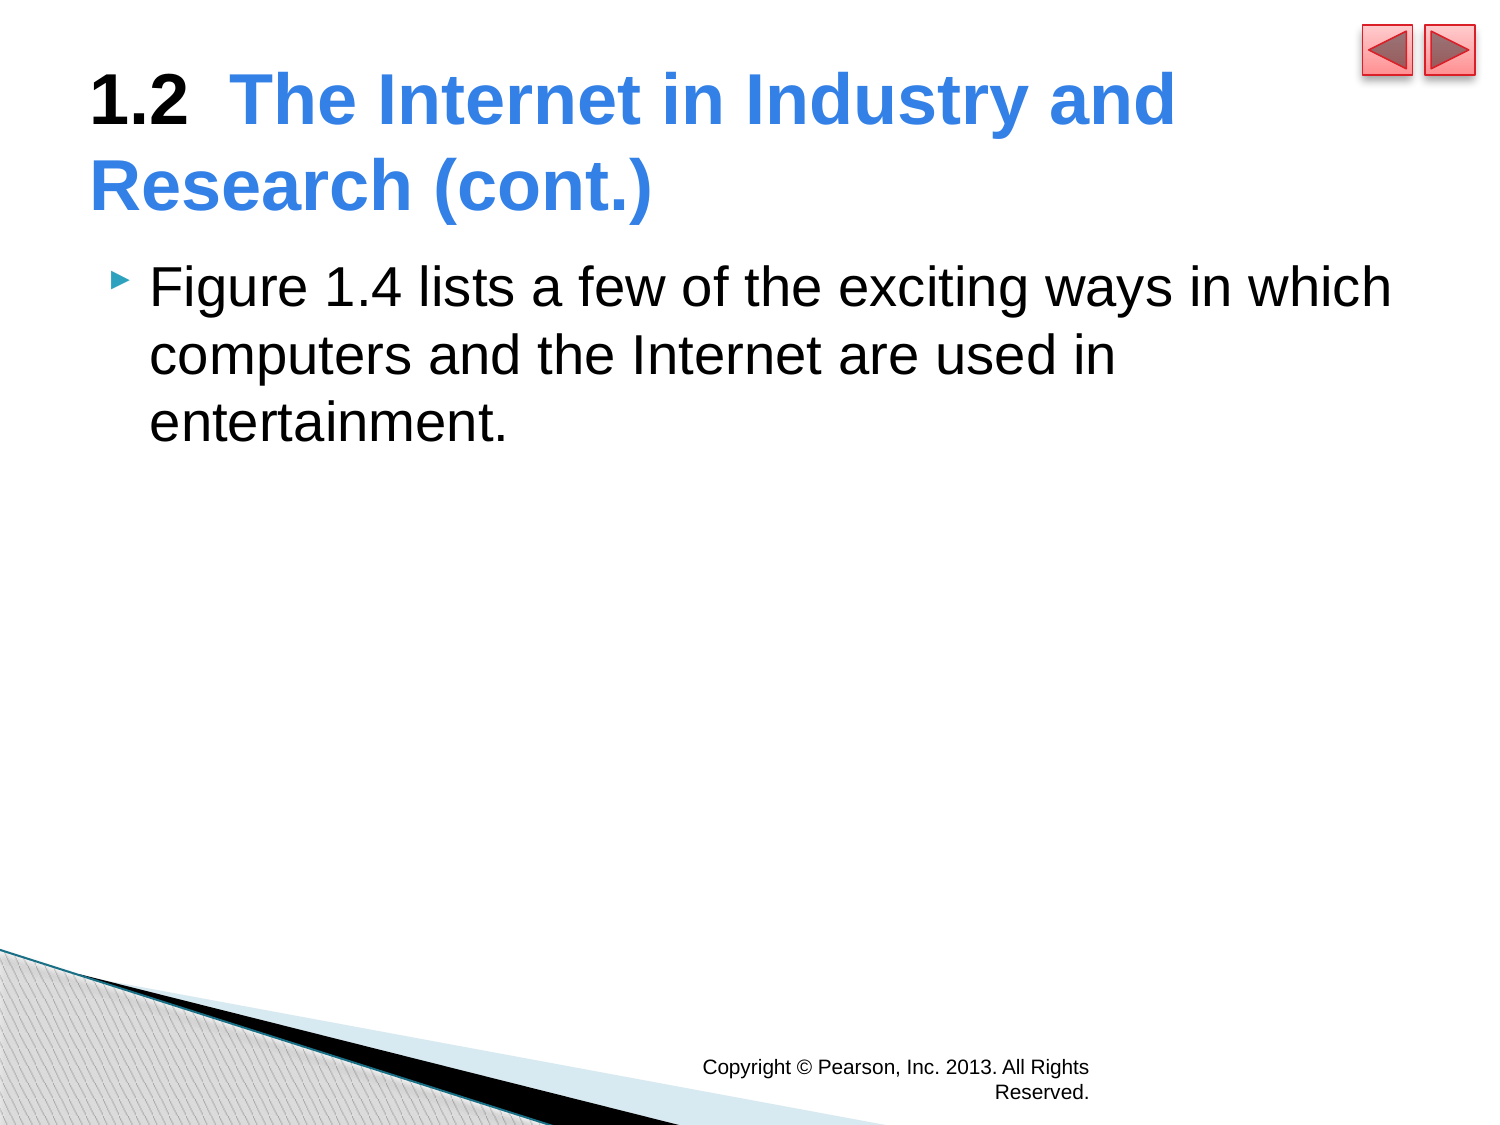

# 1.2  The Internet in Industry and Research (cont.)
Figure 1.4 lists a few of the exciting ways in which computers and the Internet are used in entertainment.

Copyright © Pearson, Inc. 2013. All Rights Reserved.